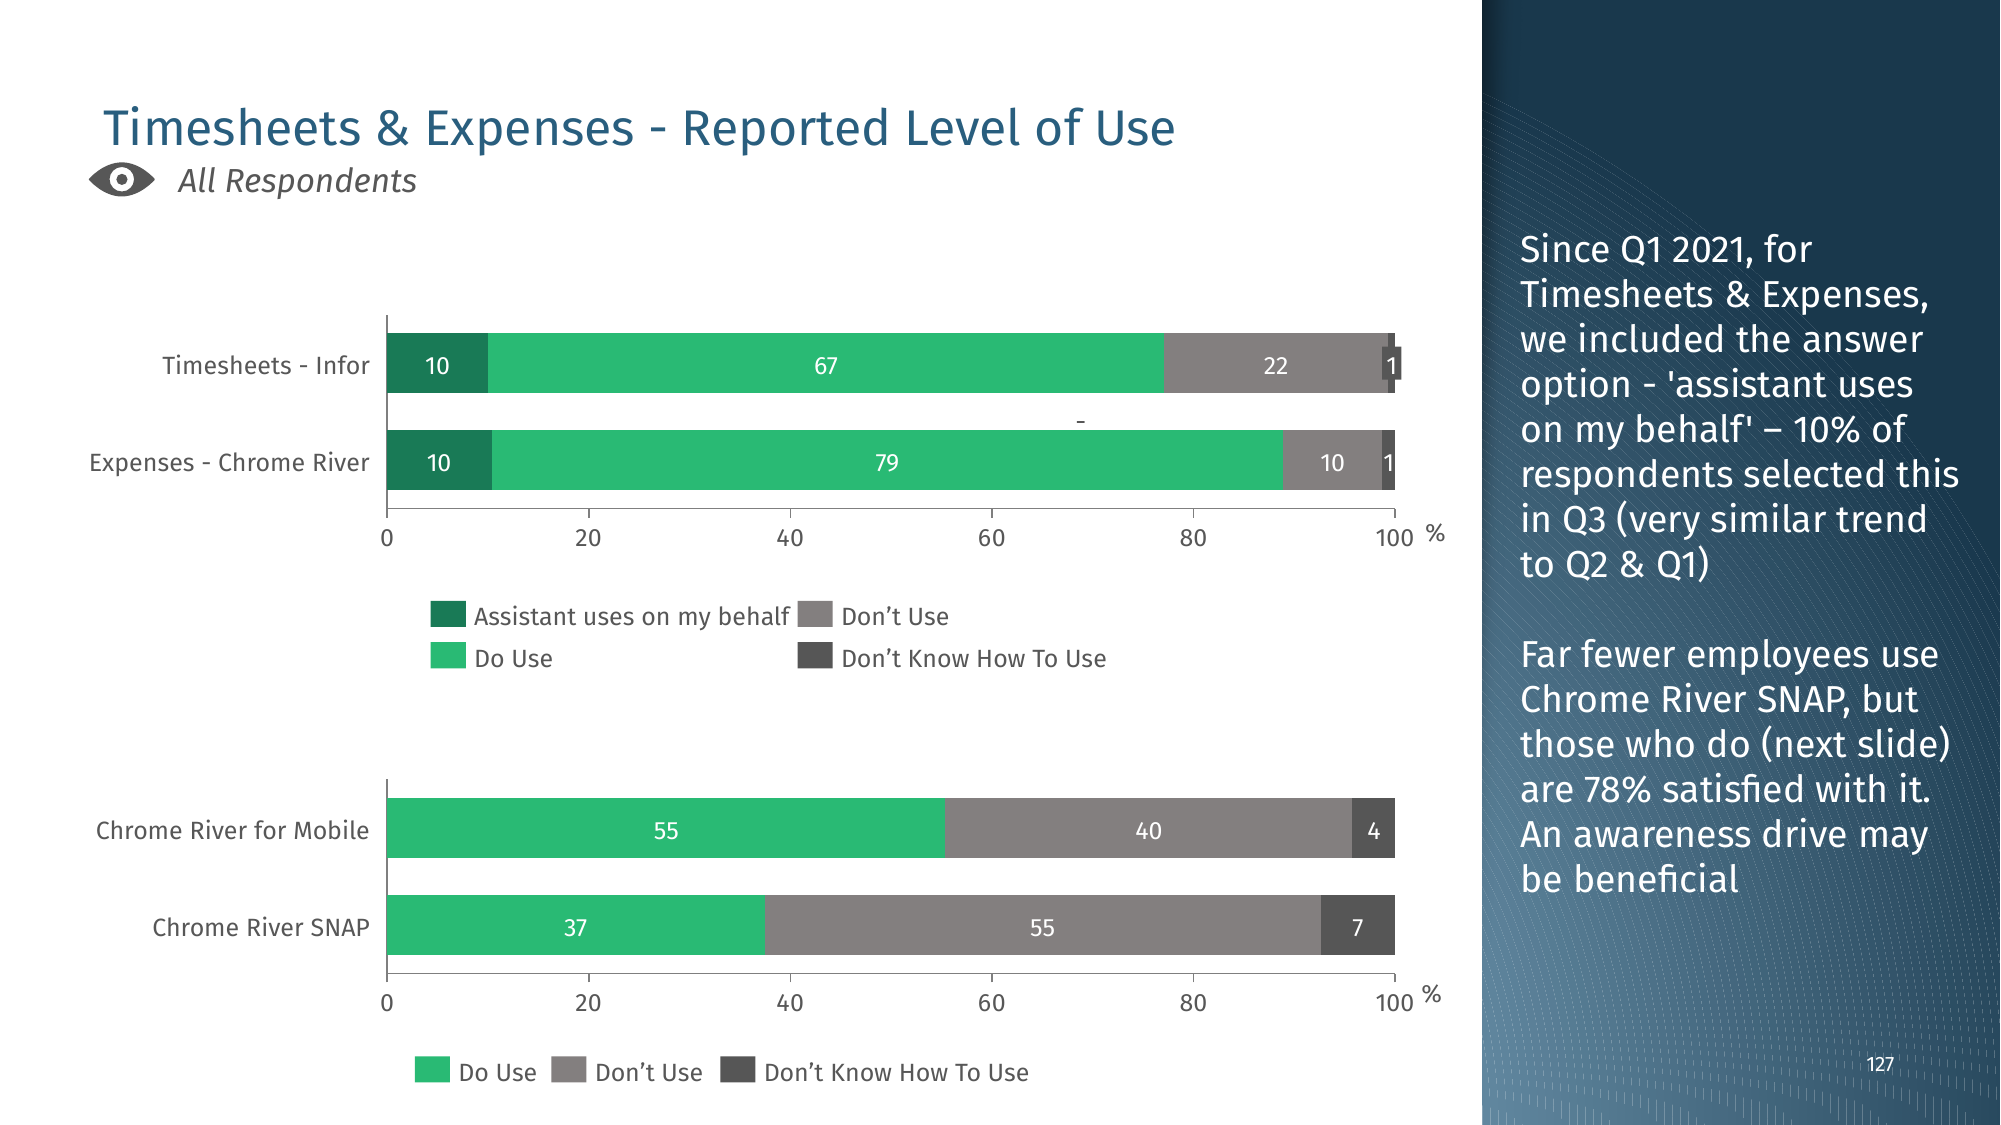

Since Q1 2021, for Timesheets & Expenses, we included the answer option - 'assistant uses on my behalf' – 10% of respondents selected this in Q3 (very similar trend to Q2 & Q1)

Far fewer employees use Chrome River SNAP, but those who do (next slide) are 78% satisfied with it. An awareness drive may be beneficial
# Timesheets & Expenses - Reported Level of Use

All Respondents

### Chart

| Category |  |  |  |  |
|---|---|---|---|---|
Timesheets - Infor
10
67
22
1
Expenses - Chrome River
10
79
10
1
%
Assistant uses on my behalf
Don’t Use

Do Use
Don’t Know How To Use

### Chart

| Category |  |  |  |
|---|---|---|---|
Chrome River for Mobile
55
40
4
Chrome River SNAP
37
55
7
%
Do Use
Don’t Use
Don’t Know How To Use